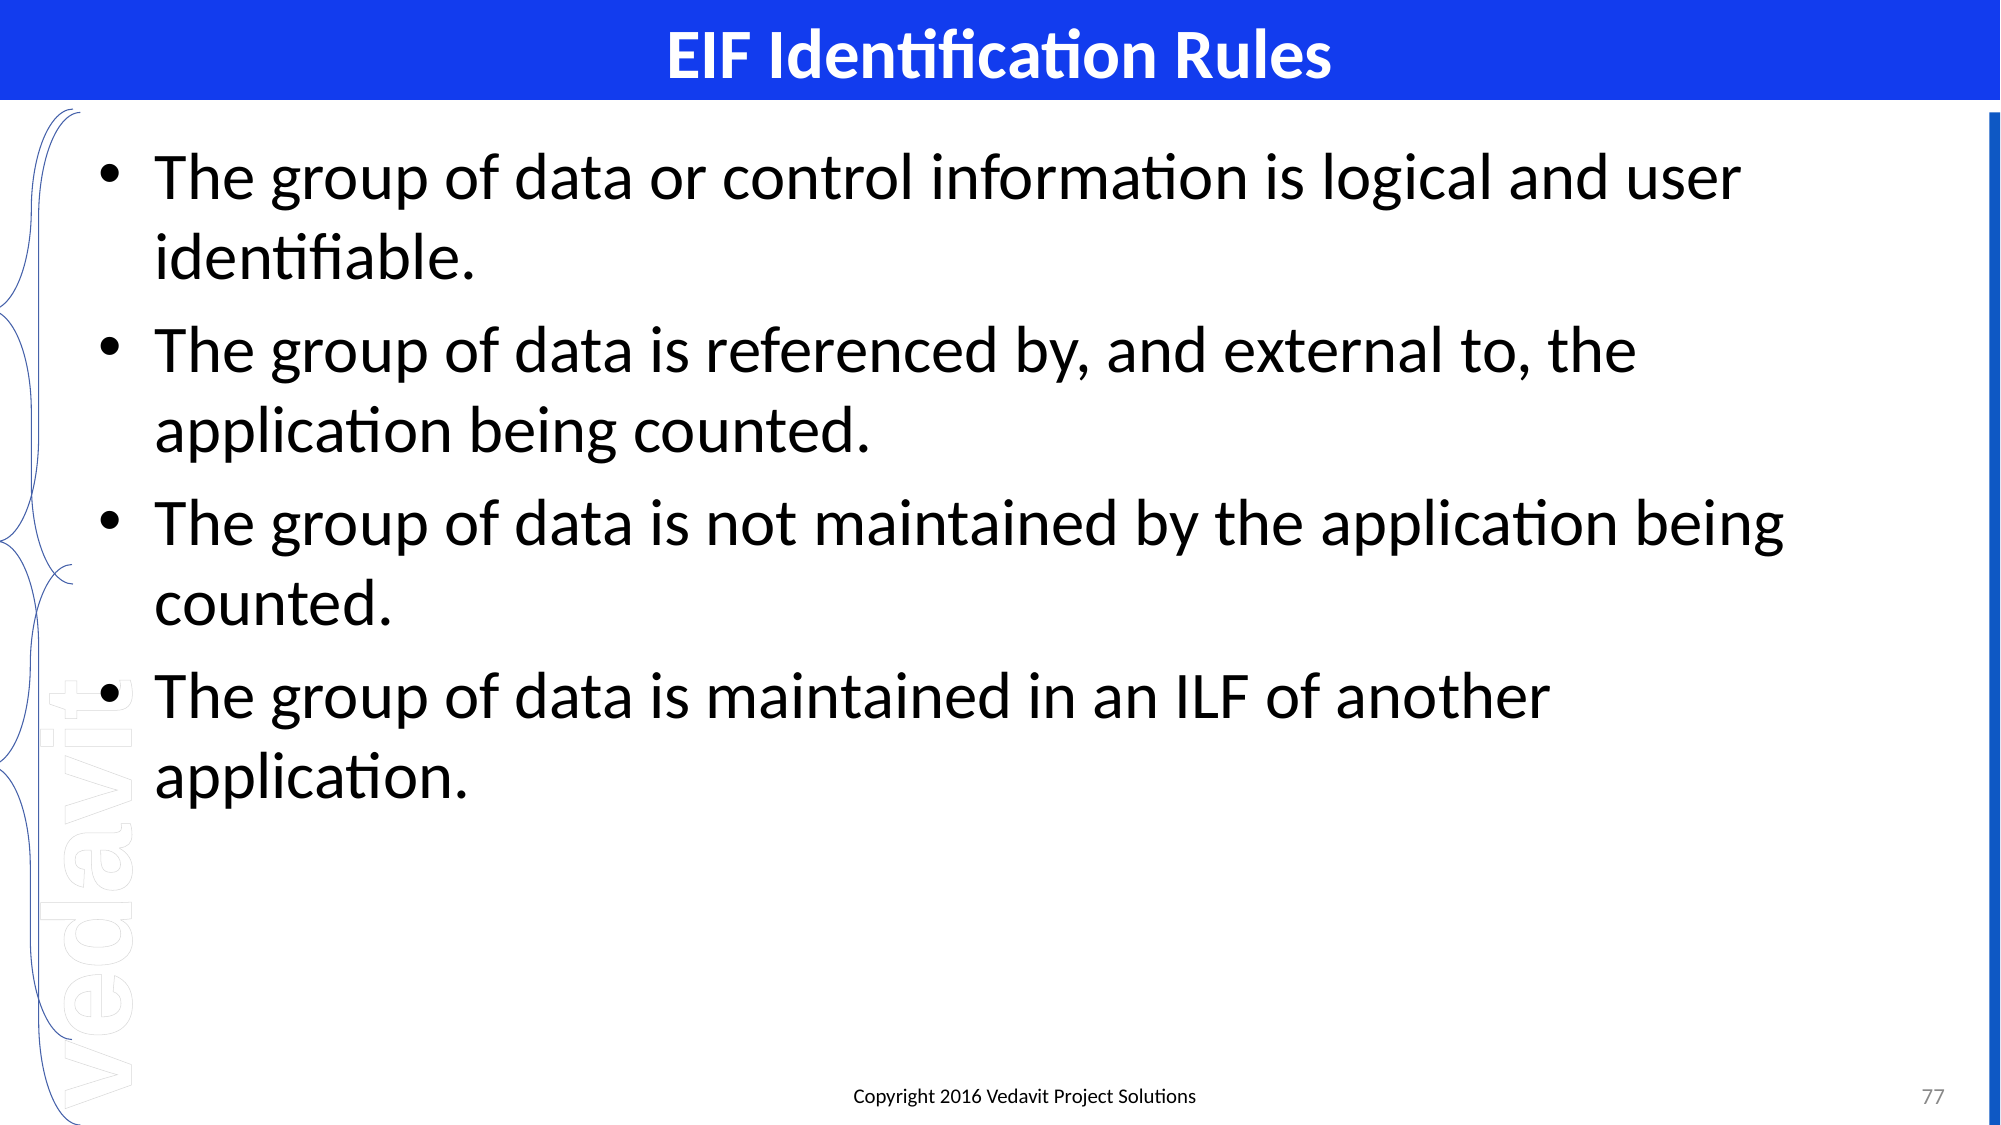

# EIF Identification Rules

The group of data or control information is logical and user identifiable.
The group of data is referenced by, and external to, the application being counted.
The group of data is not maintained by the application being counted.
The group of data is maintained in an ILF of another application.
77